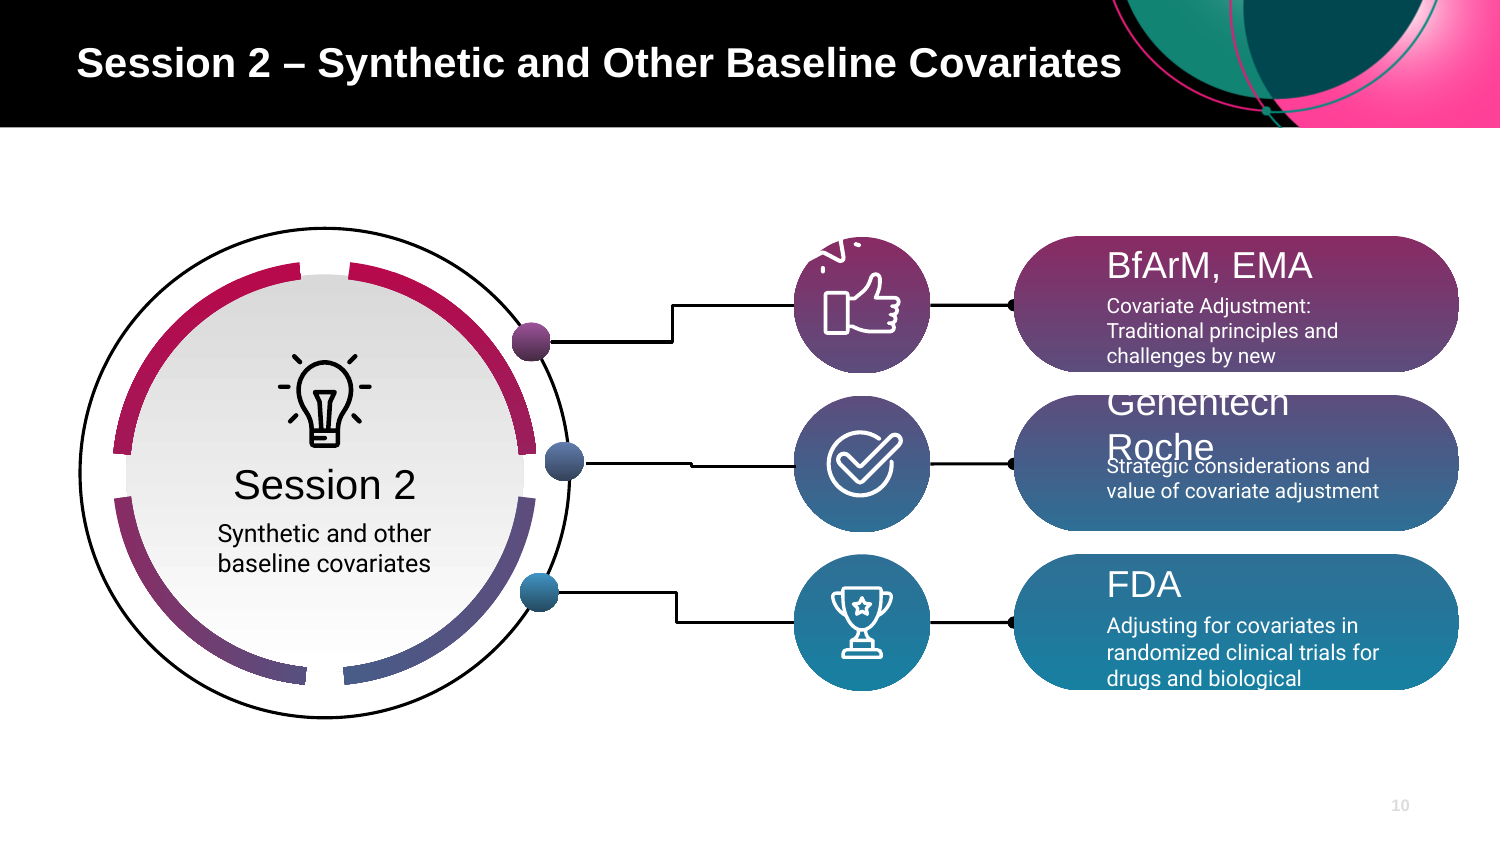

# Session 2 – Synthetic and Other Baseline Covariates
Venus
Die Venus ist fast so groß wie die Erde

BfArM, EMA
Covariate Adjustment: Traditional principles and challenges by new approaches

Genentech Roche
Strategic considerations and value of covariate adjustment

Session 2
Synthetic and other baseline covariates

FDA
Adjusting for covariates in randomized clinical trials for drugs and biological products

10